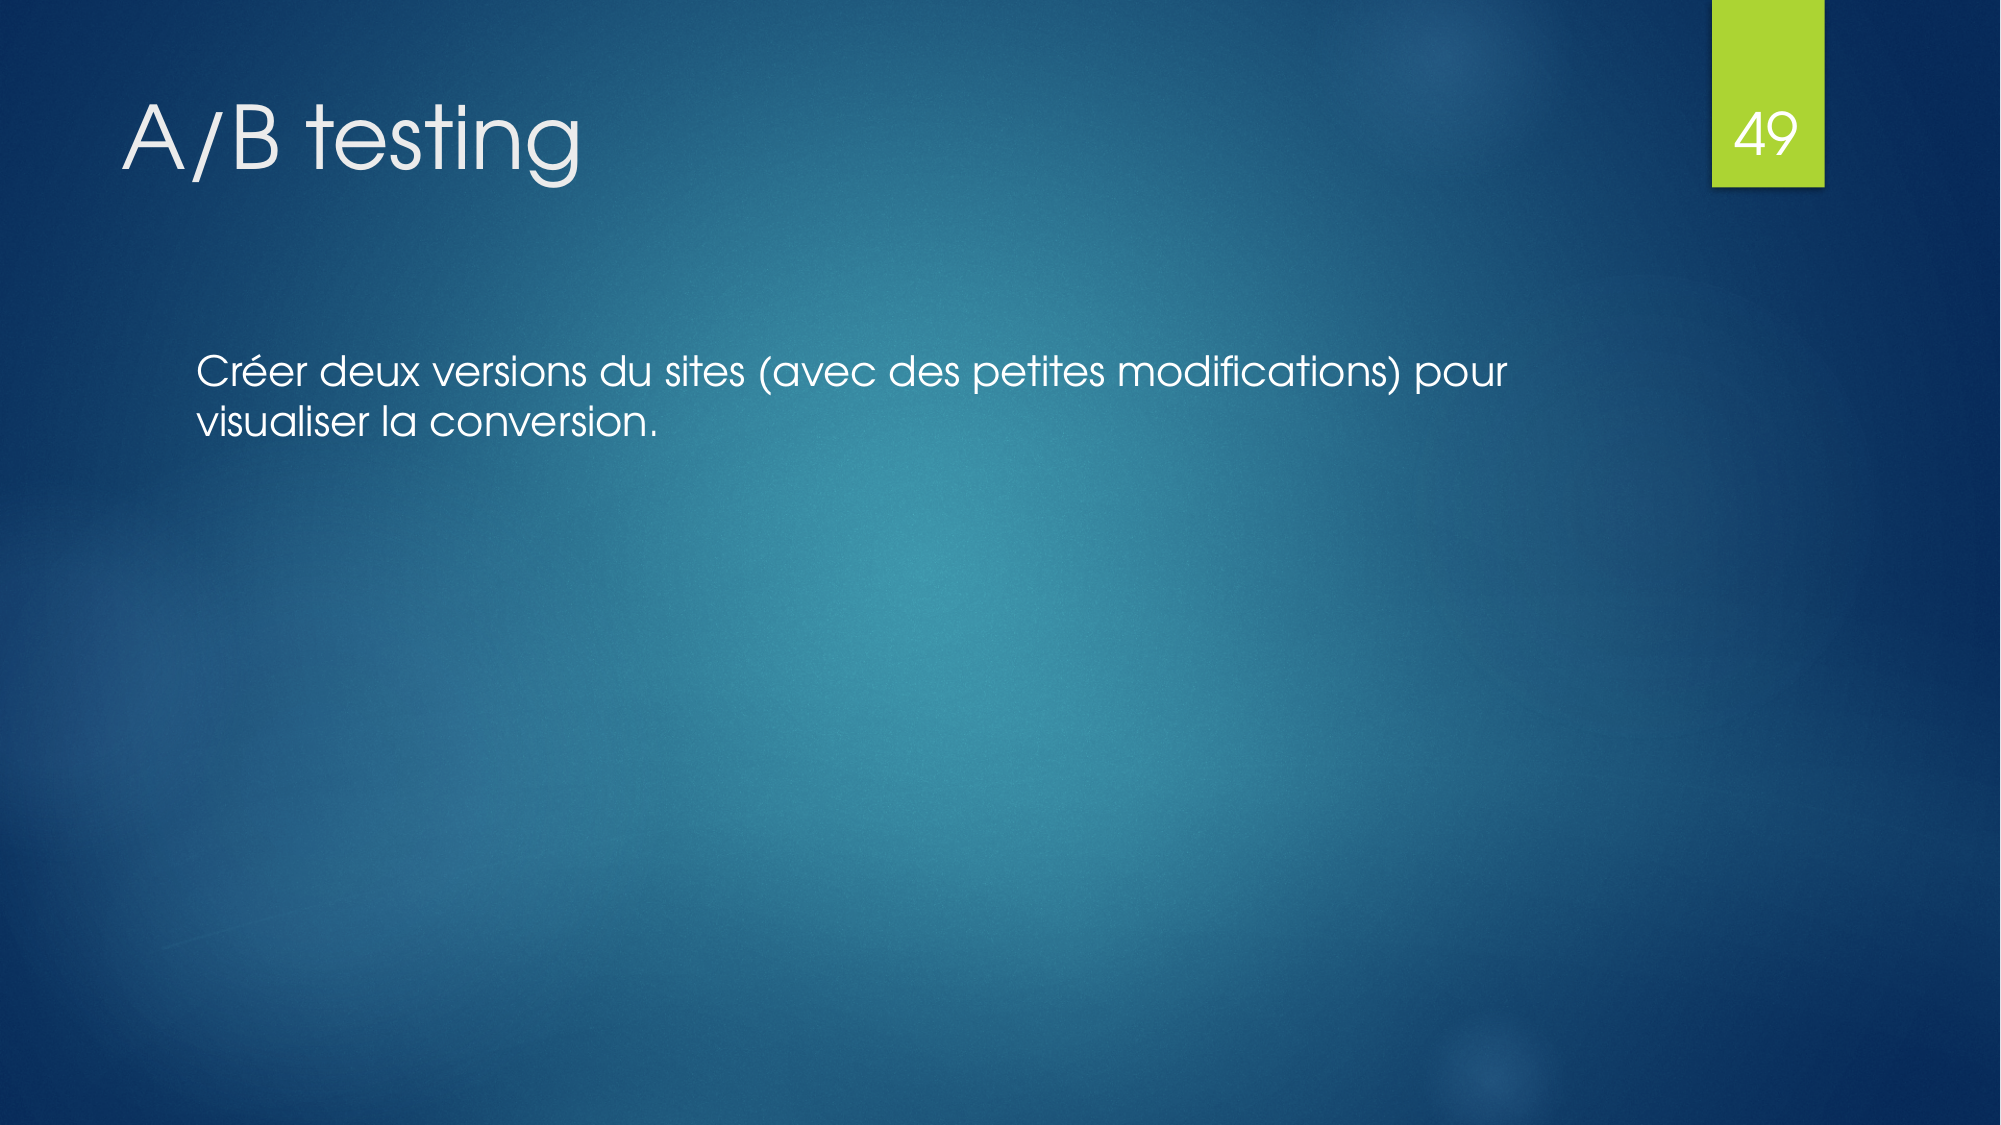

49
# A/B testing
Créer deux versions du sites (avec des petites modifications) pour visualiser la conversion.